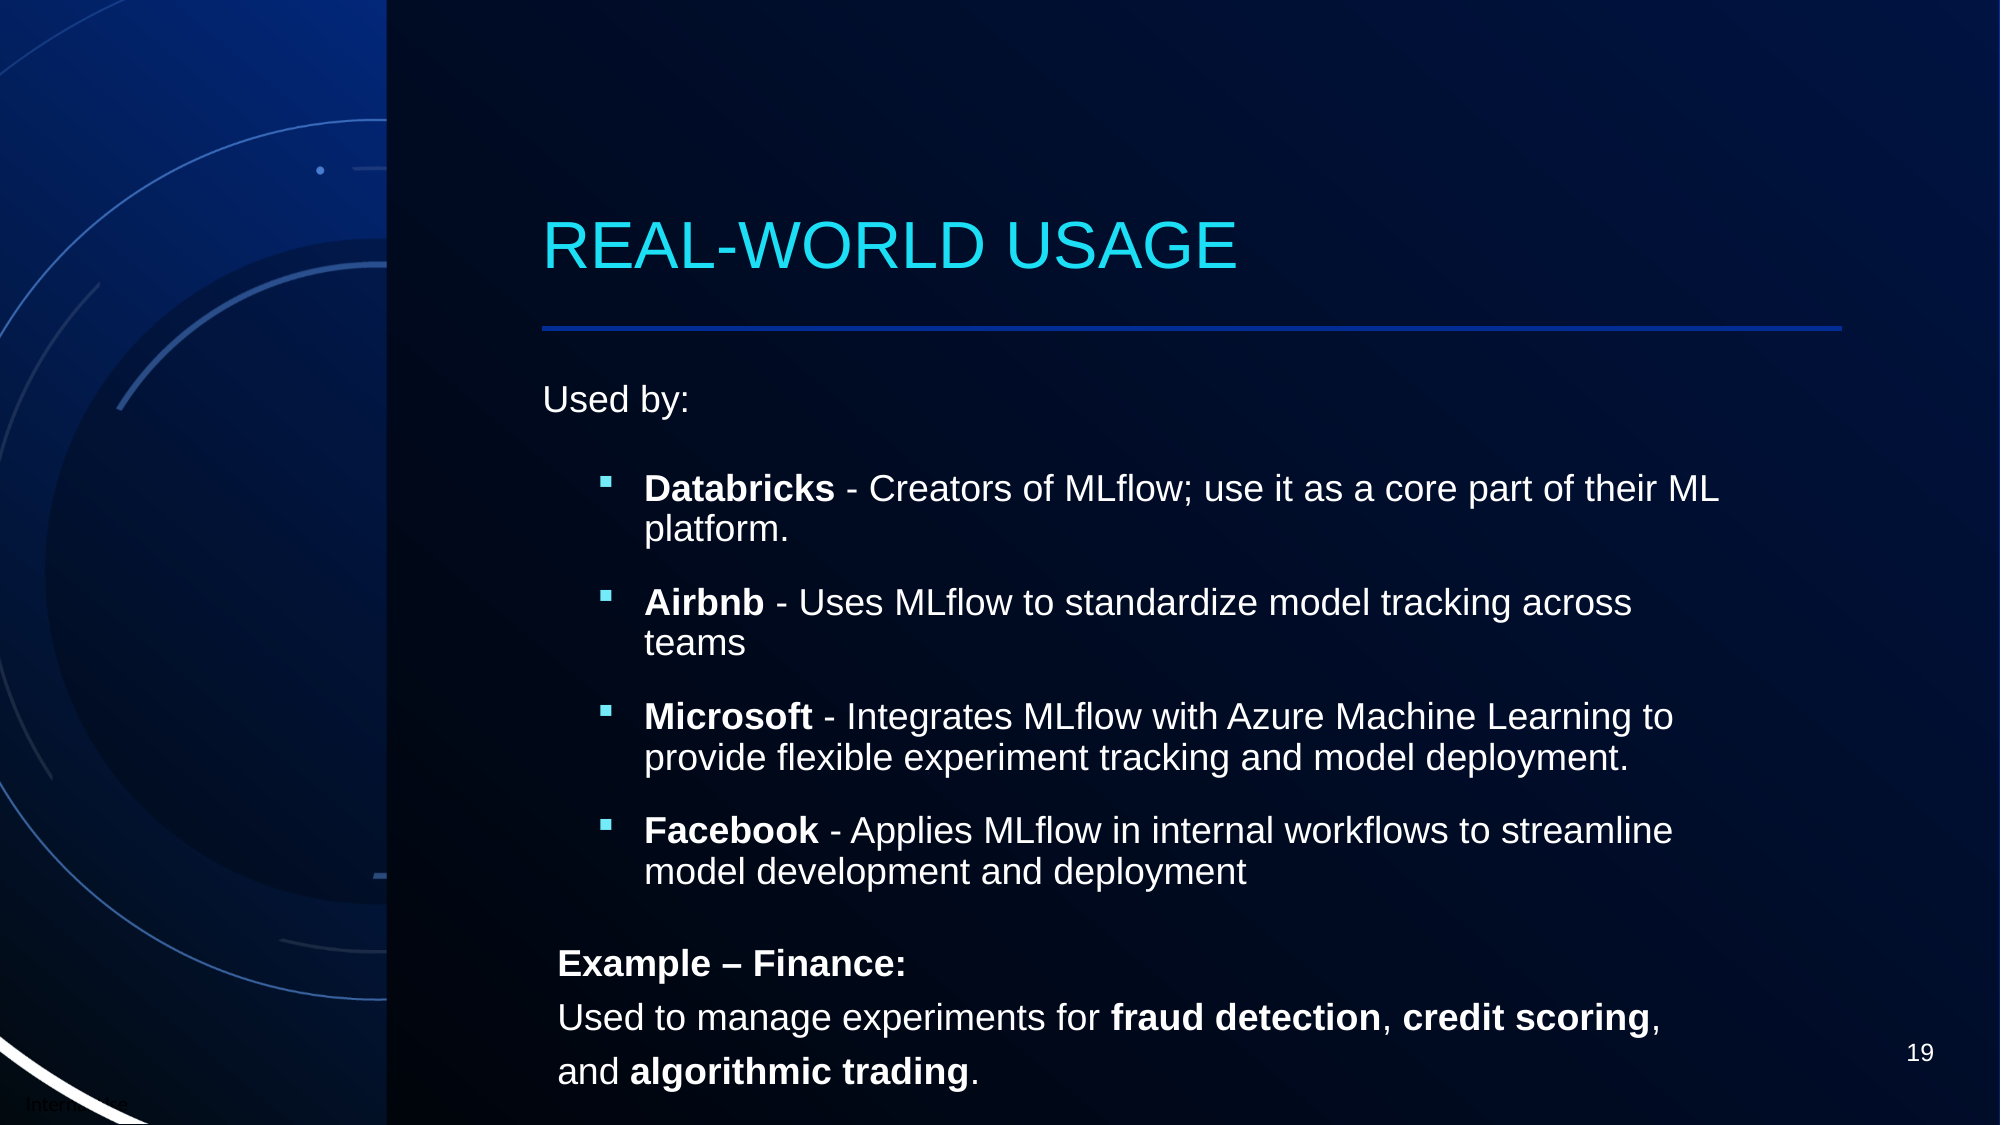

# Real-World Usage
Used by:
Databricks - Creators of MLflow; use it as a core part of their ML platform.
Airbnb - Uses MLflow to standardize model tracking across teams
Microsoft - Integrates MLflow with Azure Machine Learning to provide flexible experiment tracking and model deployment.
Facebook - Applies MLflow in internal workflows to streamline model development and deployment

Example – Finance:
Used to manage experiments for fraud detection, credit scoring, and algorithmic trading.
19